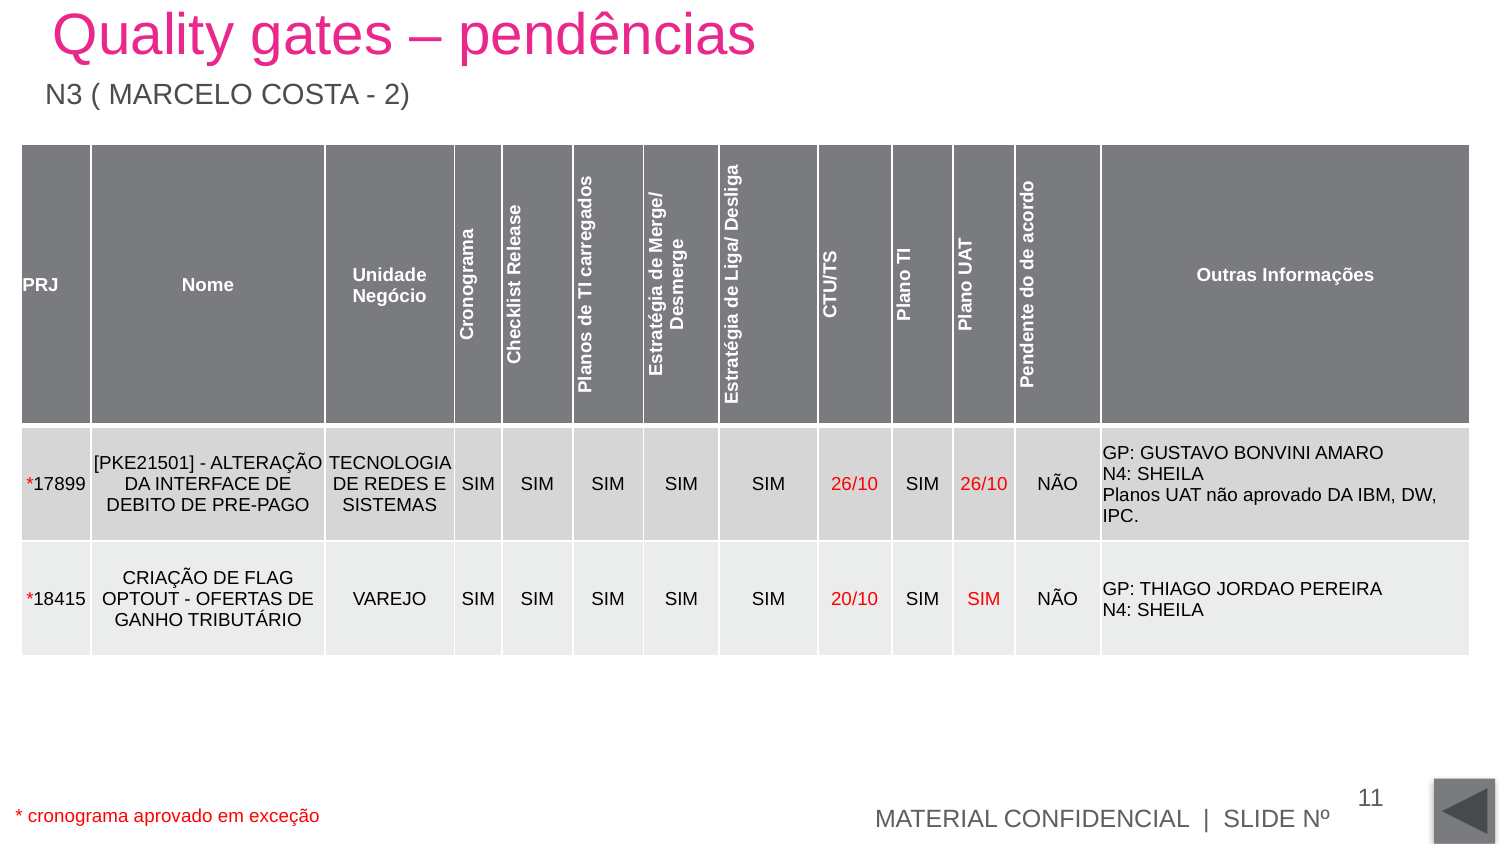

# Quality gates – pendências
N3 ( MARCELO COSTA - 2)

| PRJ | Nome | Unidade Negócio | Cronograma | Checklist Release | Planos de TI carregados | Estratégia de Merge/ Desmerge | Estratégia de Liga/ Desliga | CTU/TS | Plano TI | Plano UAT | Pendente do de acordo | Outras Informações |
| --- | --- | --- | --- | --- | --- | --- | --- | --- | --- | --- | --- | --- |
| \*17899 | [PKE21501] - ALTERAÇÃO DA INTERFACE DE DEBITO DE PRE-PAGO | TECNOLOGIA DE REDES E SISTEMAS | SIM | SIM | SIM | SIM | SIM | 26/10 | SIM | 26/10 | NÃO | GP: GUSTAVO BONVINI AMARO N4: SHEILA Planos UAT não aprovado DA IBM, DW, IPC. |
| \*18415 | CRIAÇÃO DE FLAG OPTOUT - OFERTAS DE GANHO TRIBUTÁRIO | VAREJO | SIM | SIM | SIM | SIM | SIM | 20/10 | SIM | SIM | NÃO | GP: THIAGO JORDAO PEREIRA N4: SHEILA |

11

* cronograma aprovado em exceção

MATERIAL CONFIDENCIAL  |  SLIDE Nº